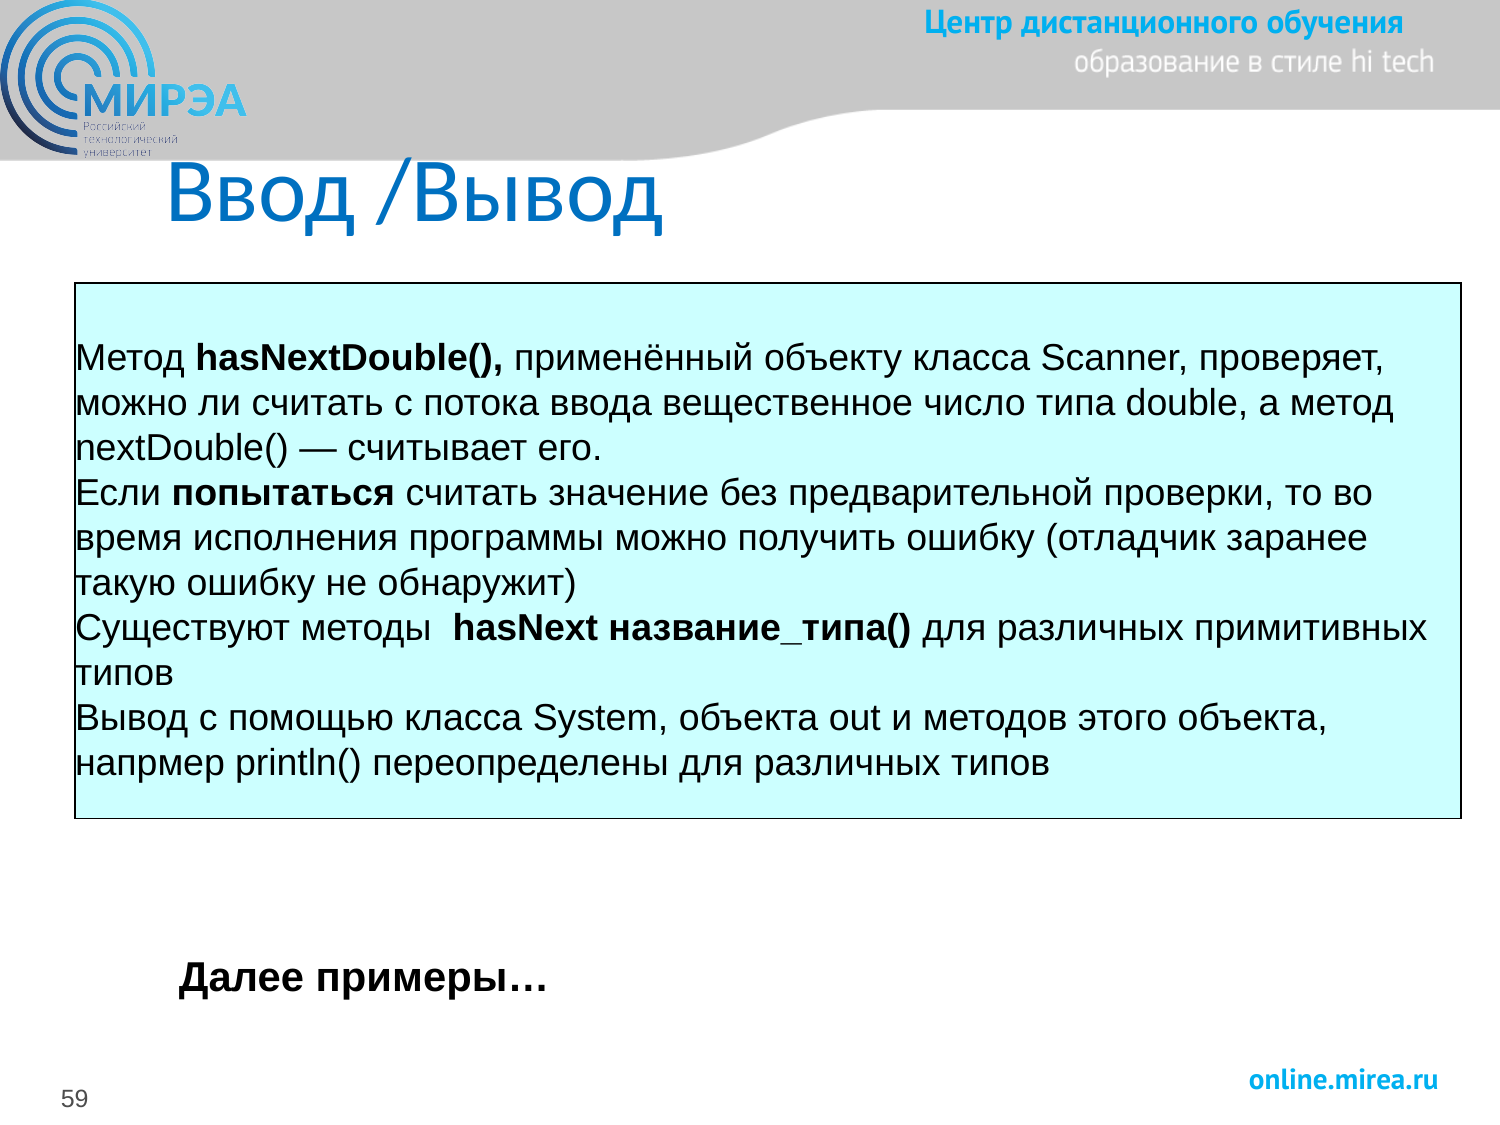

# Ввод /Вывод

Метод hasNextDouble(), применённый объекту класса Scanner, проверяет, можно ли считать с потока ввода вещественное число типа double, а метод nextDouble() — считывает его.
Если попытаться считать значение без предварительной проверки, то во время исполнения программы можно получить ошибку (отладчик заранее такую ошибку не обнаружит)
Существуют методы  hasNext название_типа() для различных примитивных типов
Вывод с помощью класса System, объекта out и методов этого объекта, напрмер println() переопределены для различных типов

	Далее примеры…
59